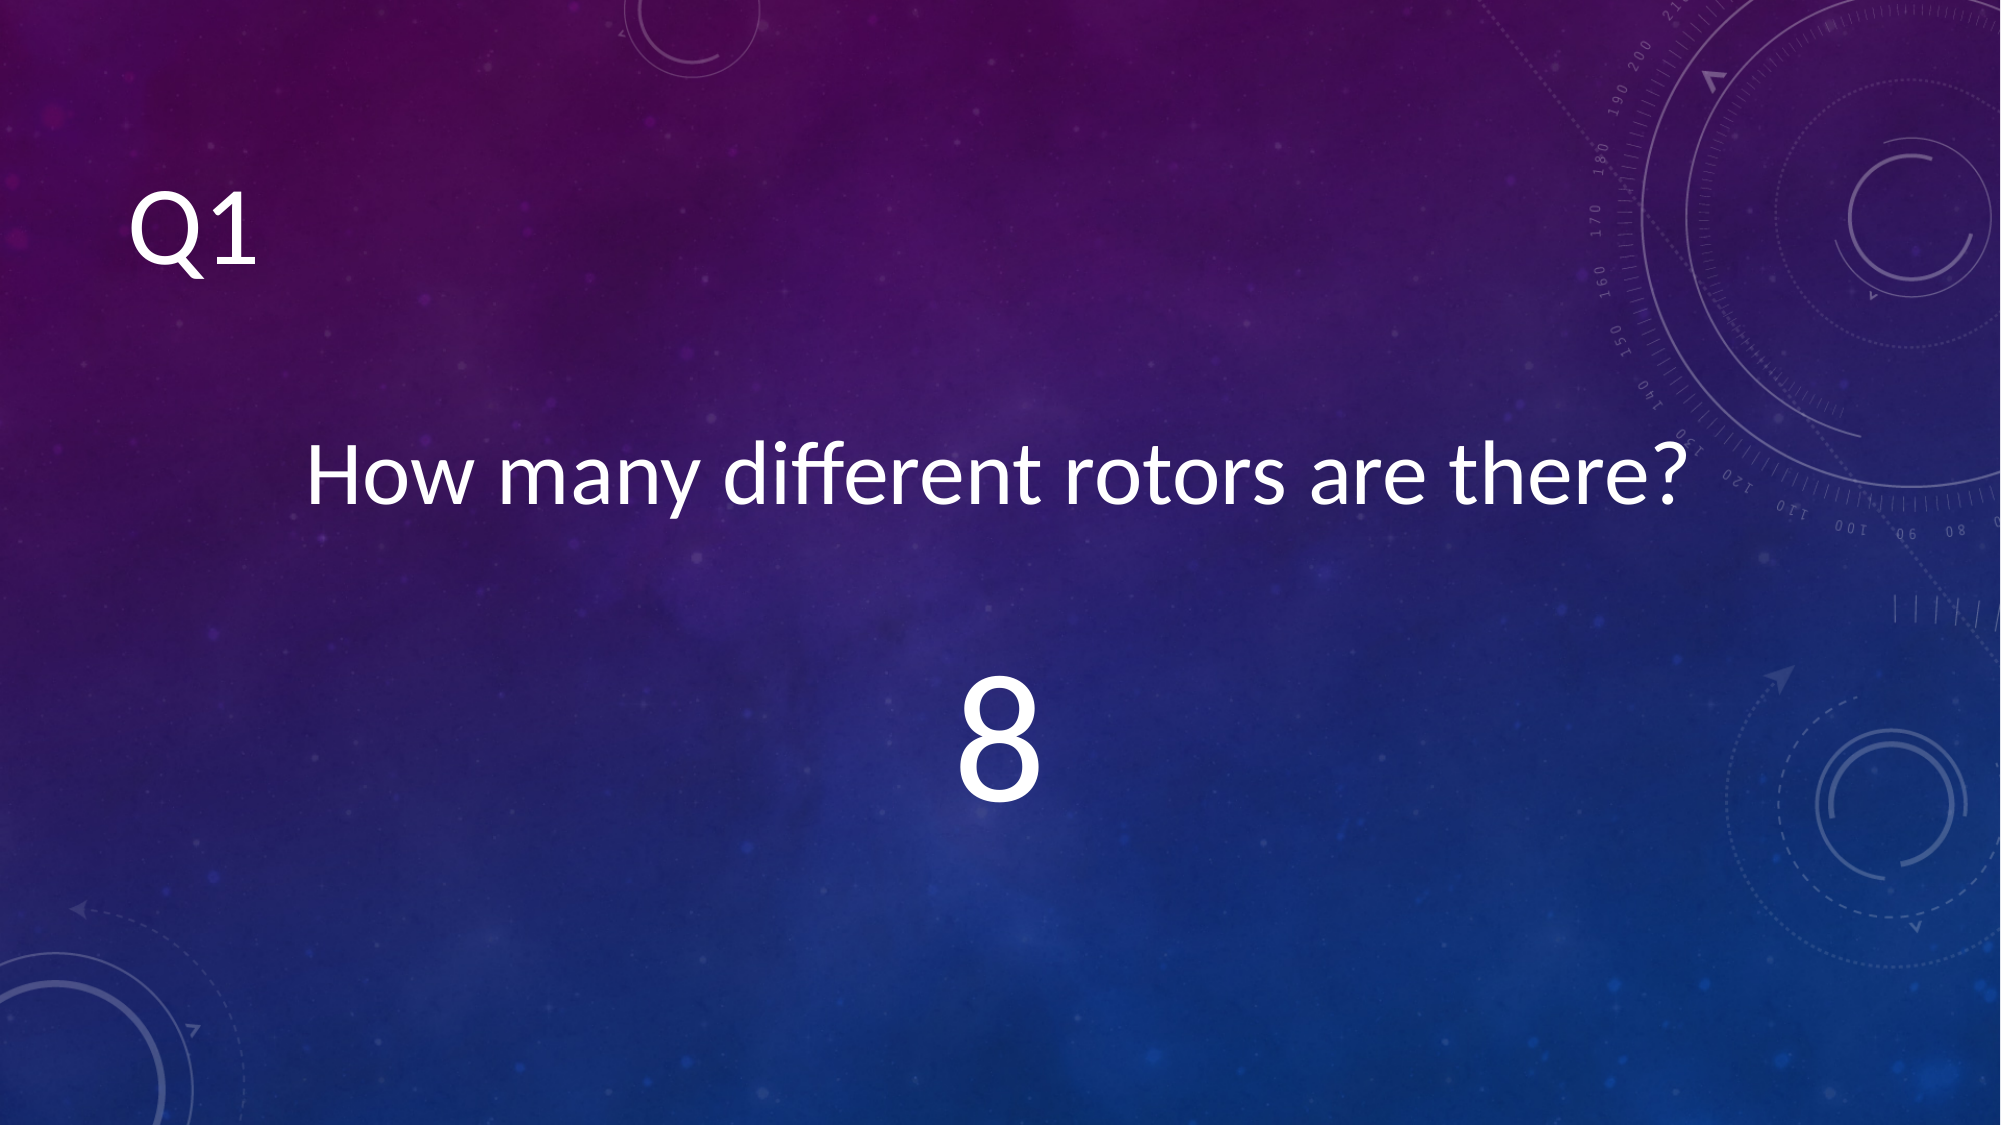

# Q1
How many different rotors are there?
8